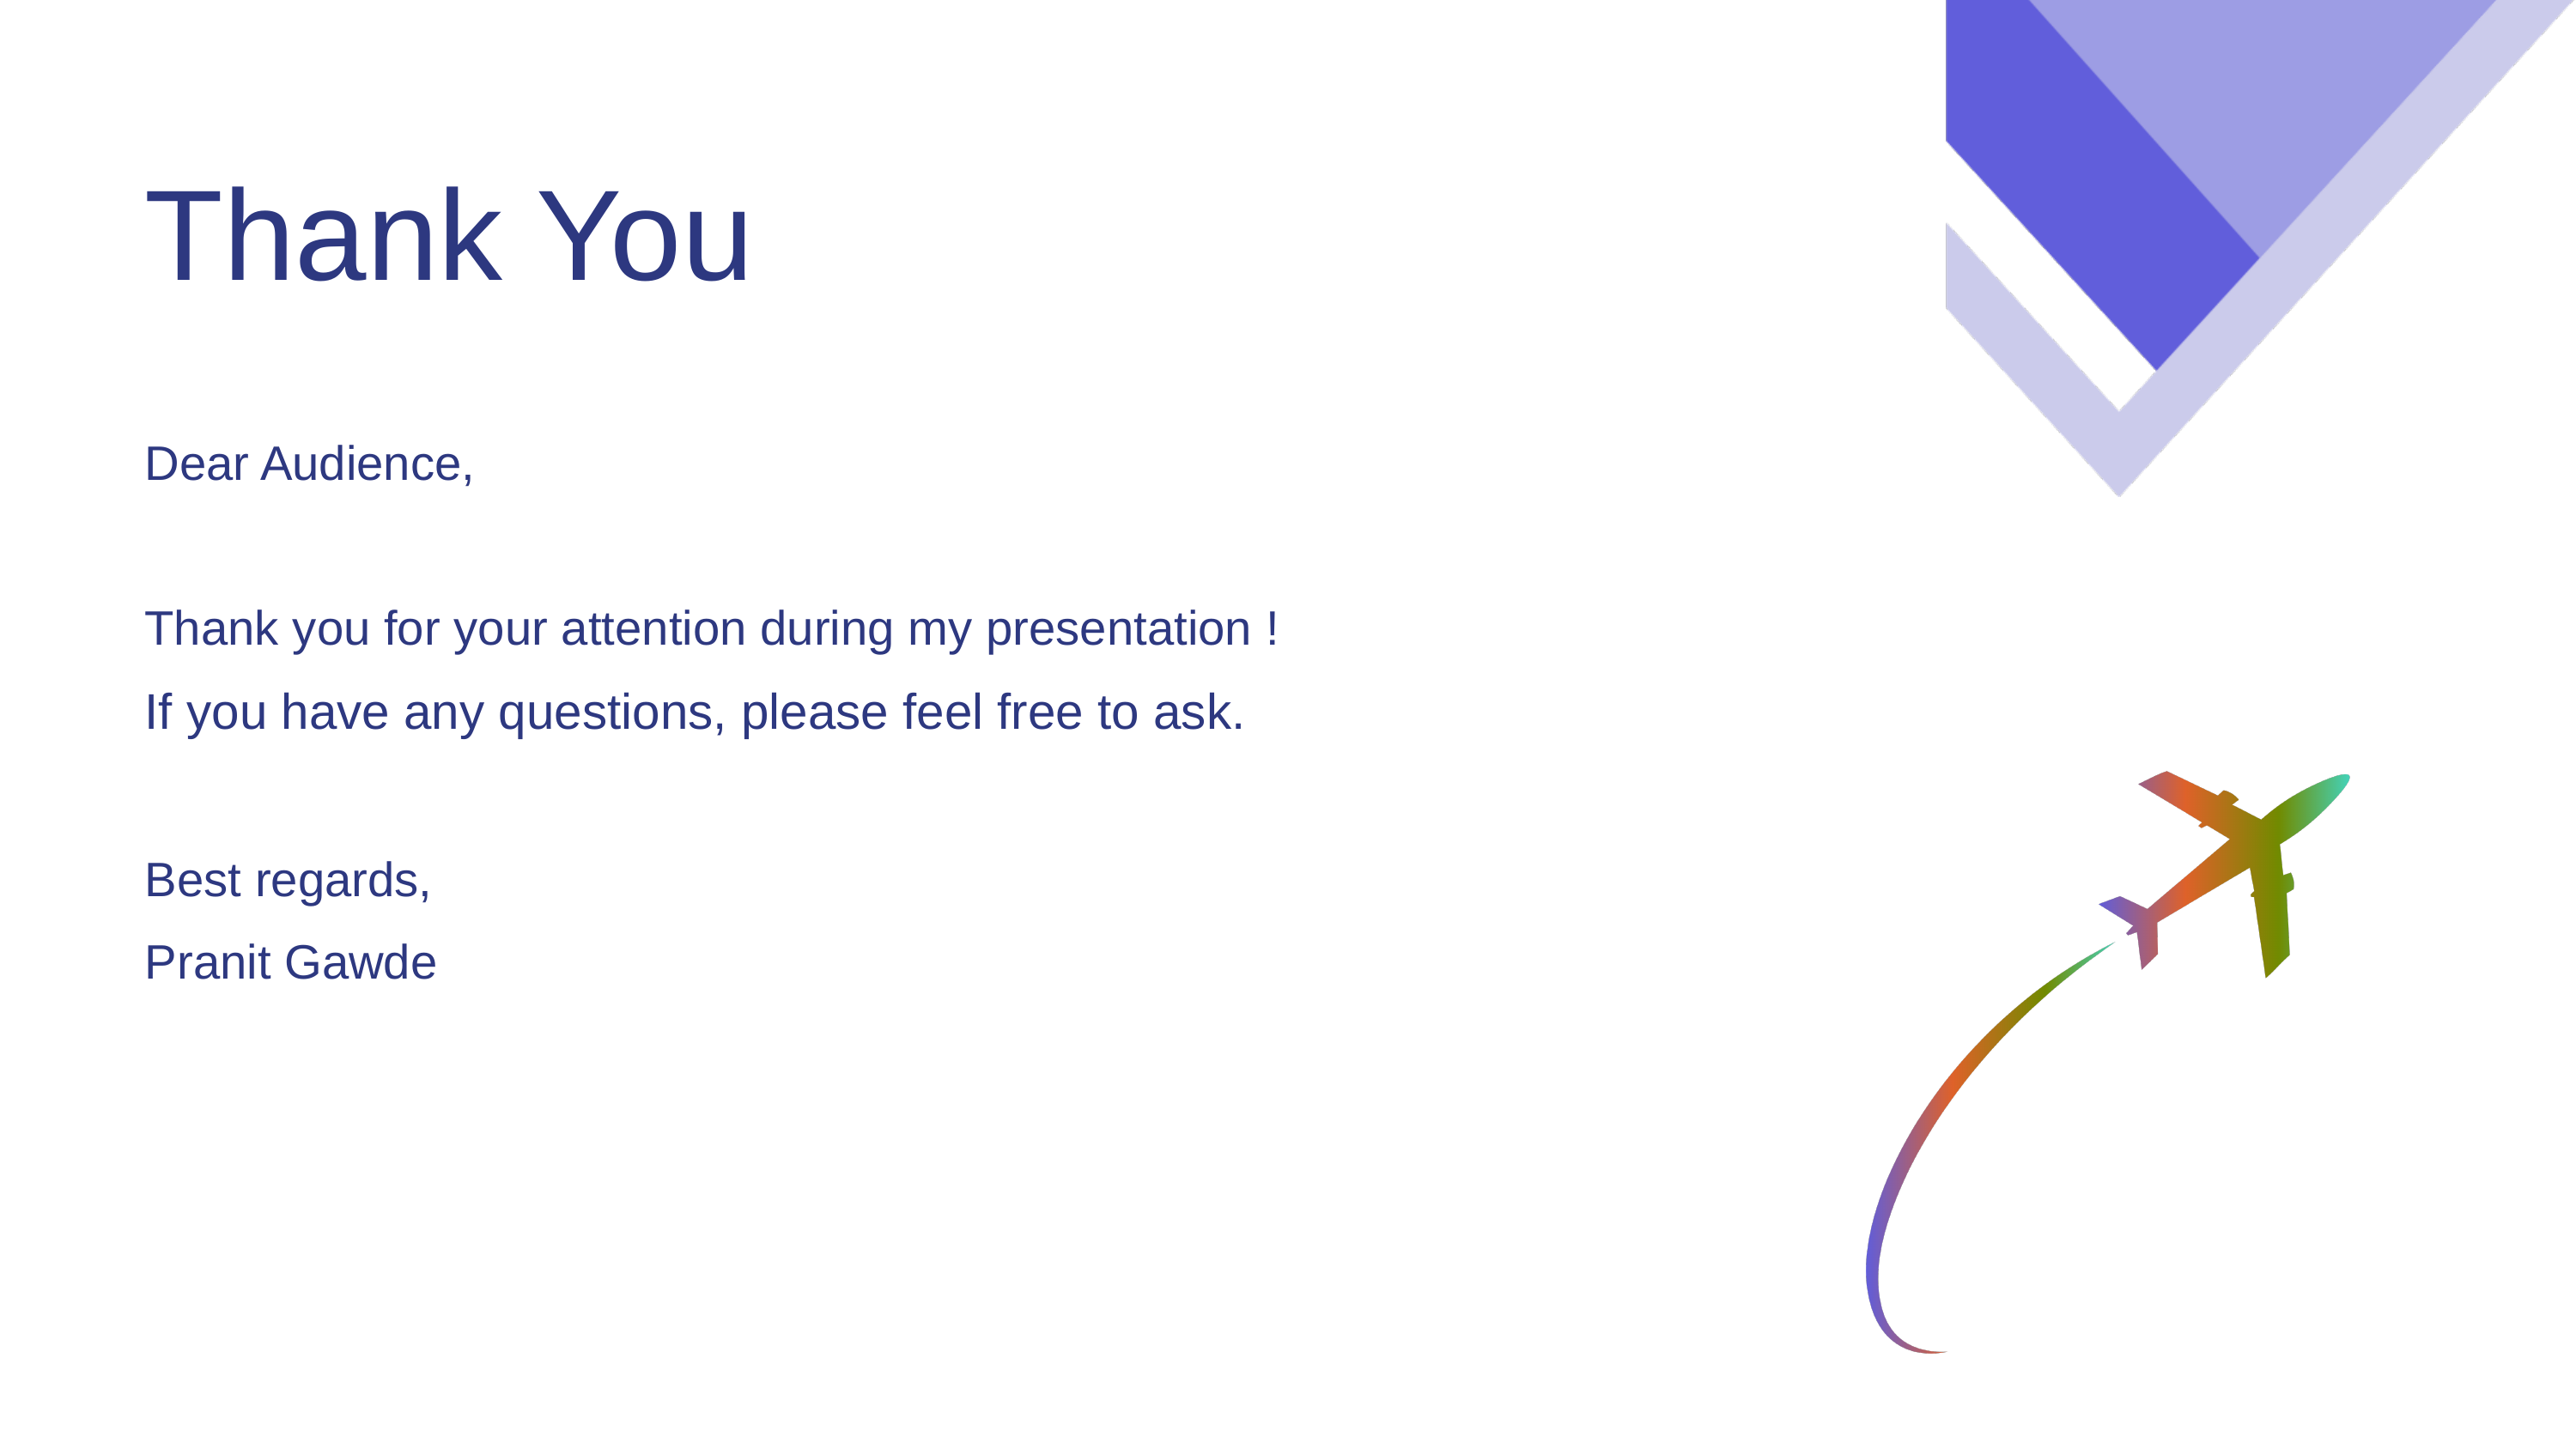

Thank You

Dear Audience,

Thank you for your attention during my presentation !
If you have any questions, please feel free to ask.

Best regards,
Pranit Gawde